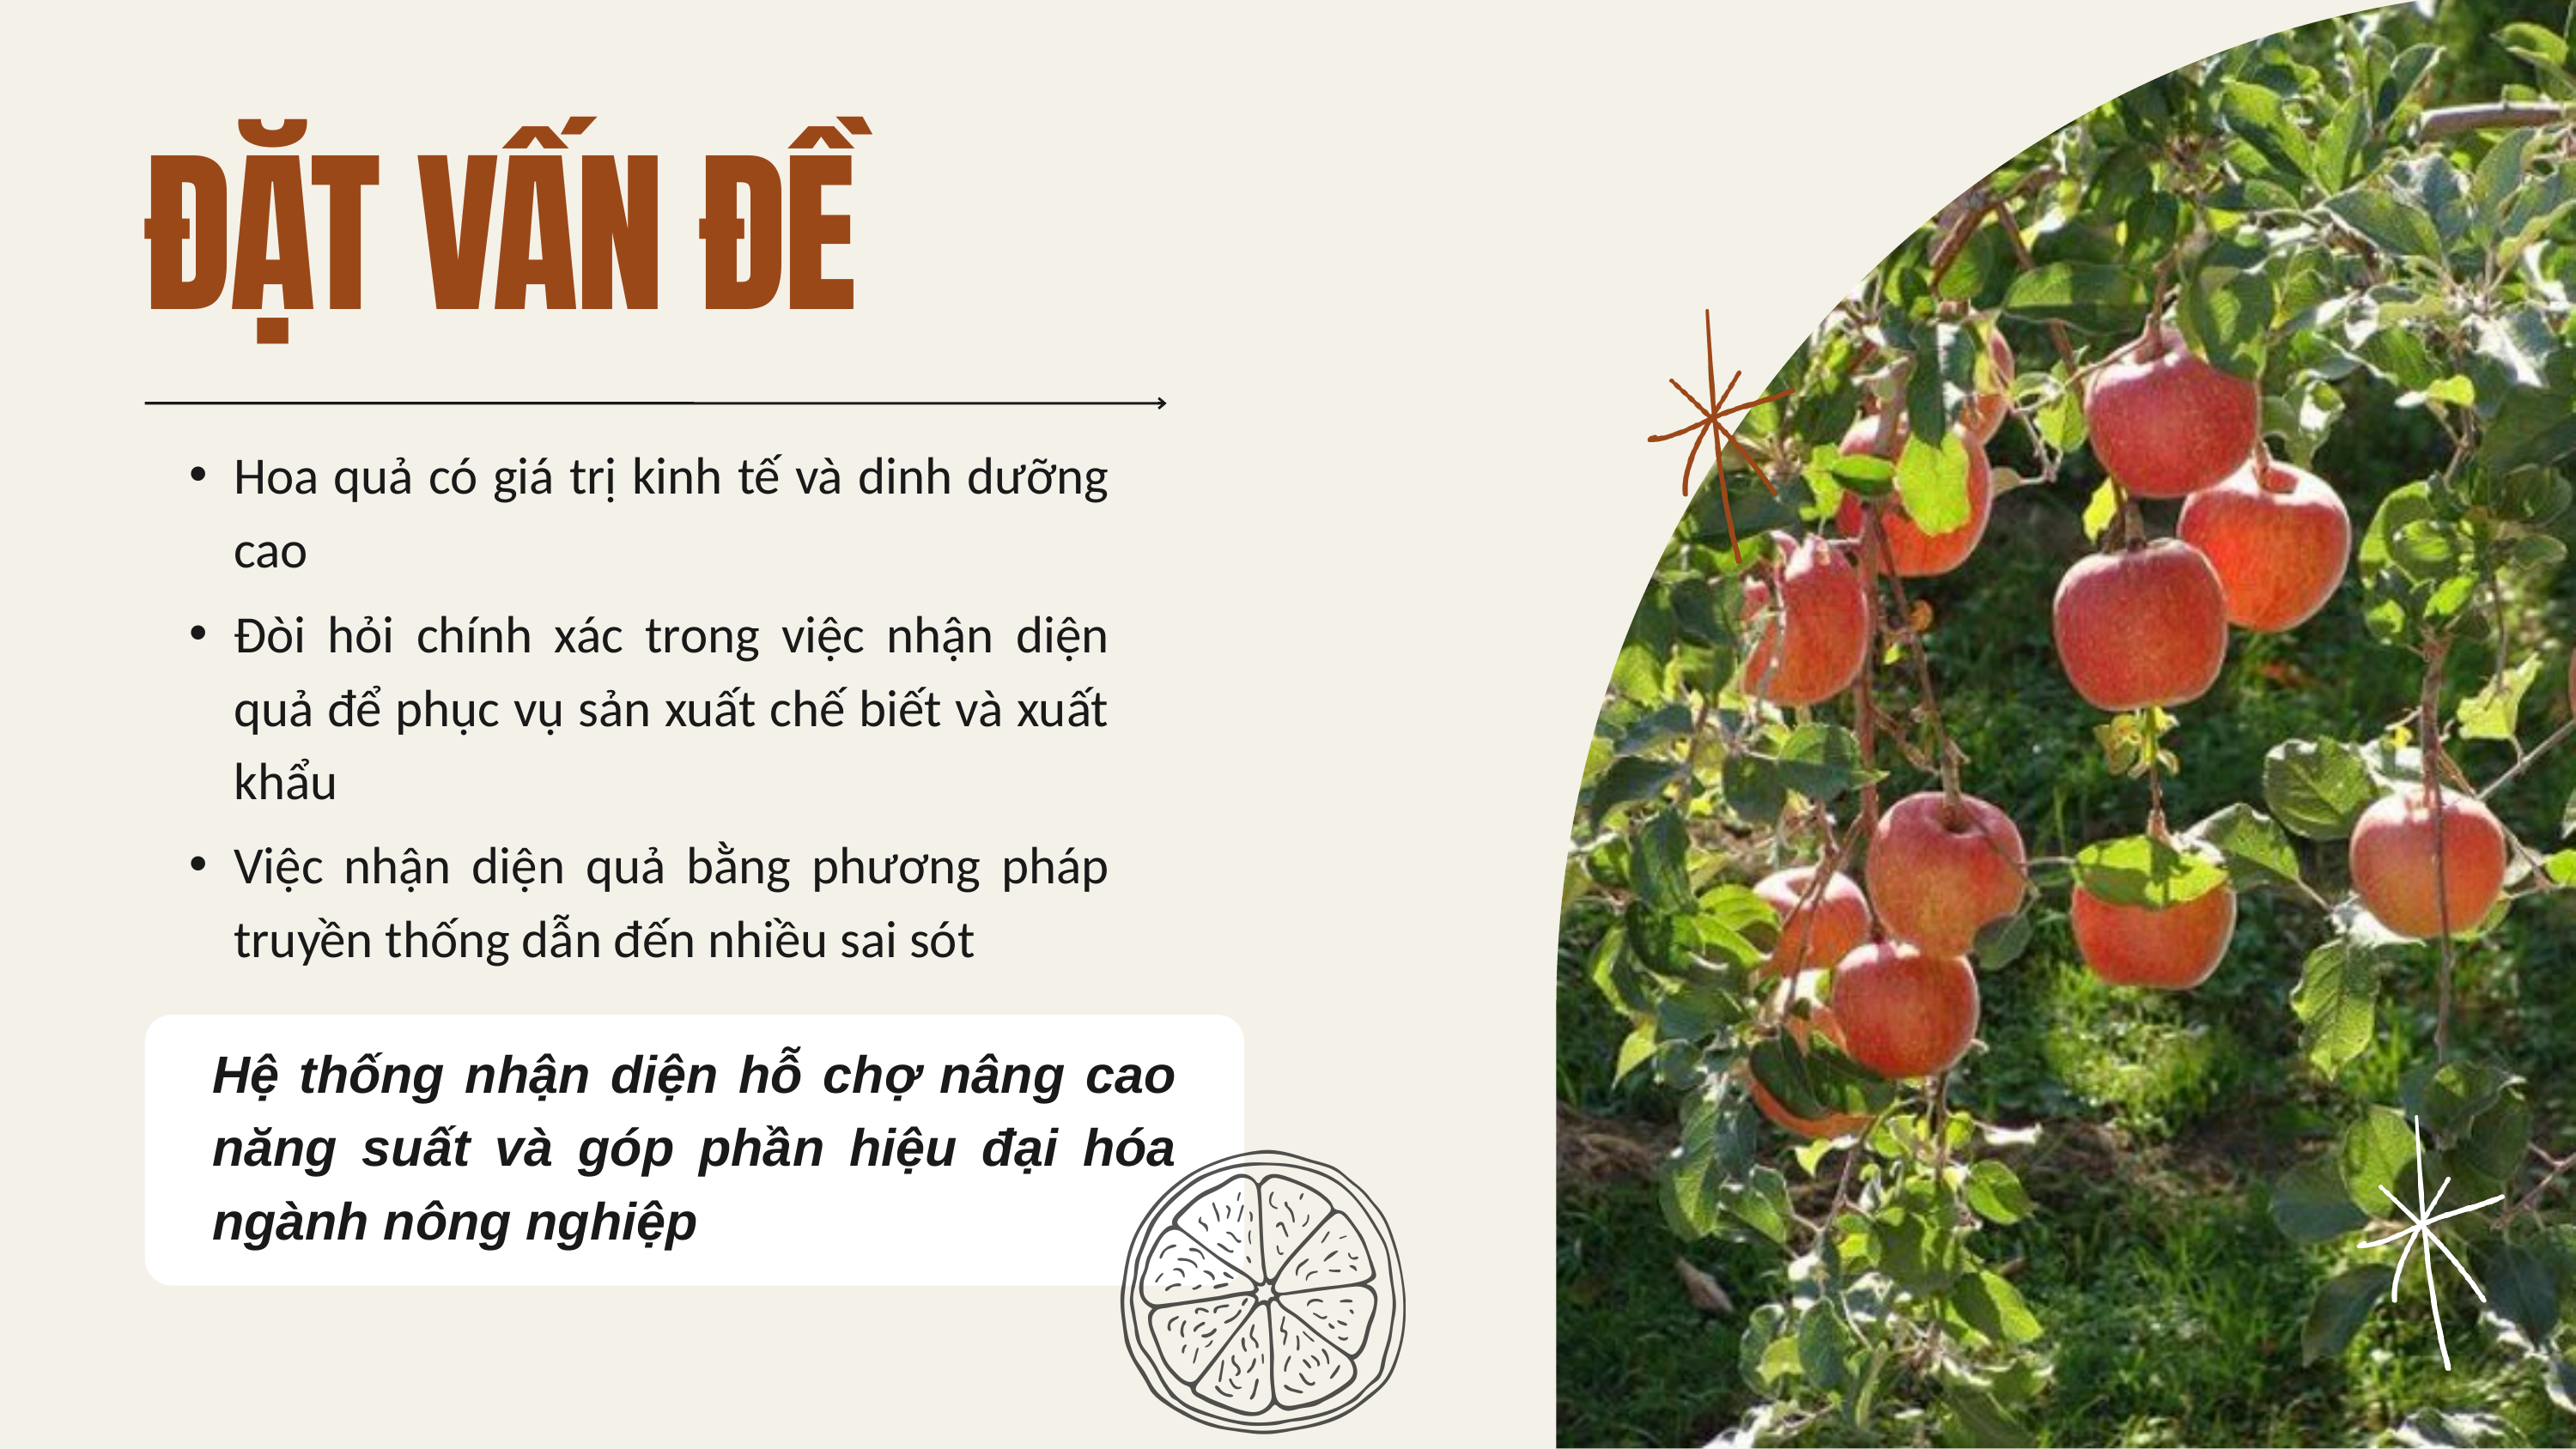

ĐẶT VẤN ĐỀ

Hoa quả có giá trị kinh tế và dinh dưỡng cao
Đòi hỏi chính xác trong việc nhận diện quả để phục vụ sản xuất chế biết và xuất khẩu
Việc nhận diện quả bằng phương pháp truyền thống dẫn đến nhiều sai sót

Hệ thống nhận diện hỗ chợ nâng cao năng suất và góp phần hiệu đại hóa ngành nông nghiệp